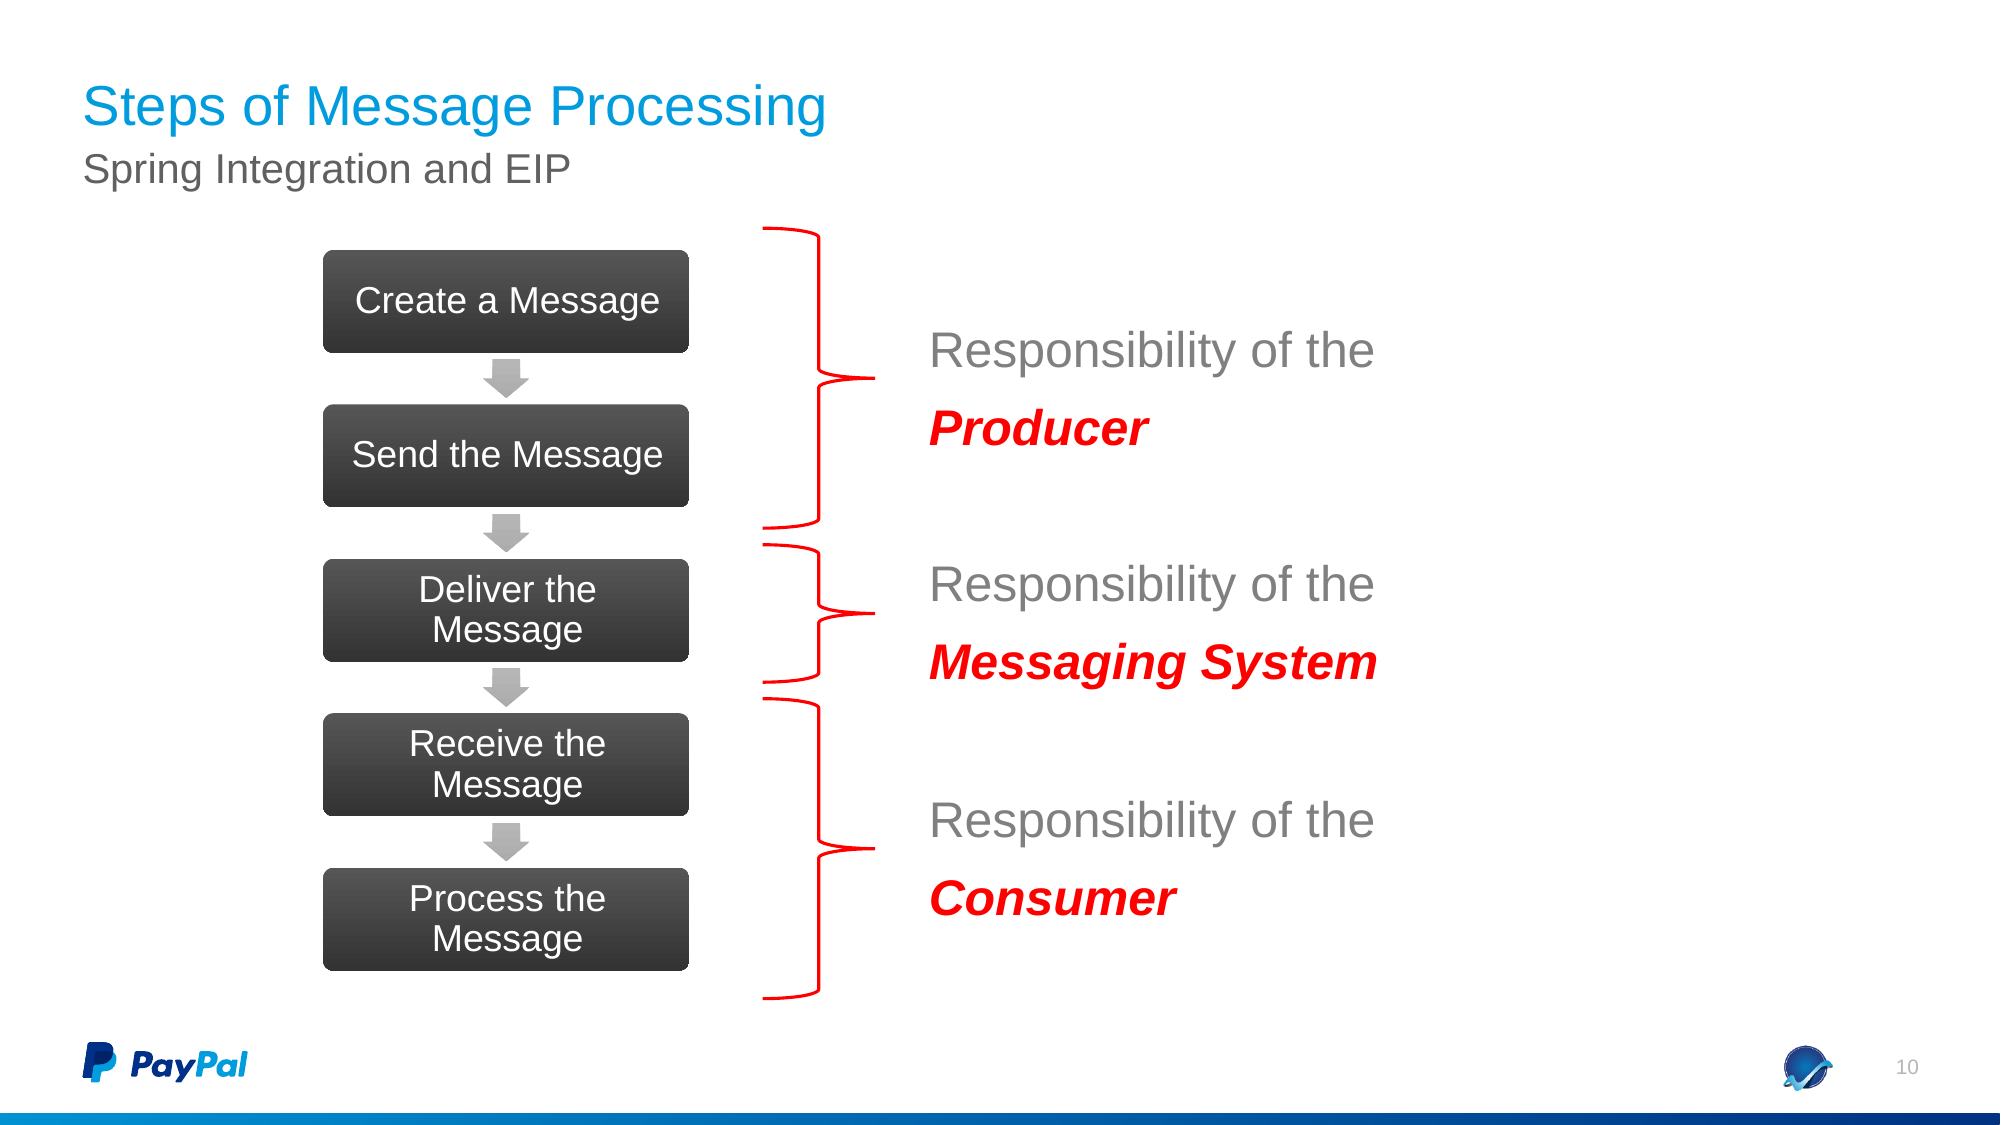

# Steps of Message Processing
Spring Integration and EIP

Create a Message

Send the Message

Deliver the Message

Receive the Message

Process the Message
Responsibility of the
Producer
Responsibility of the
Messaging System

Responsibility of the
Consumer
10